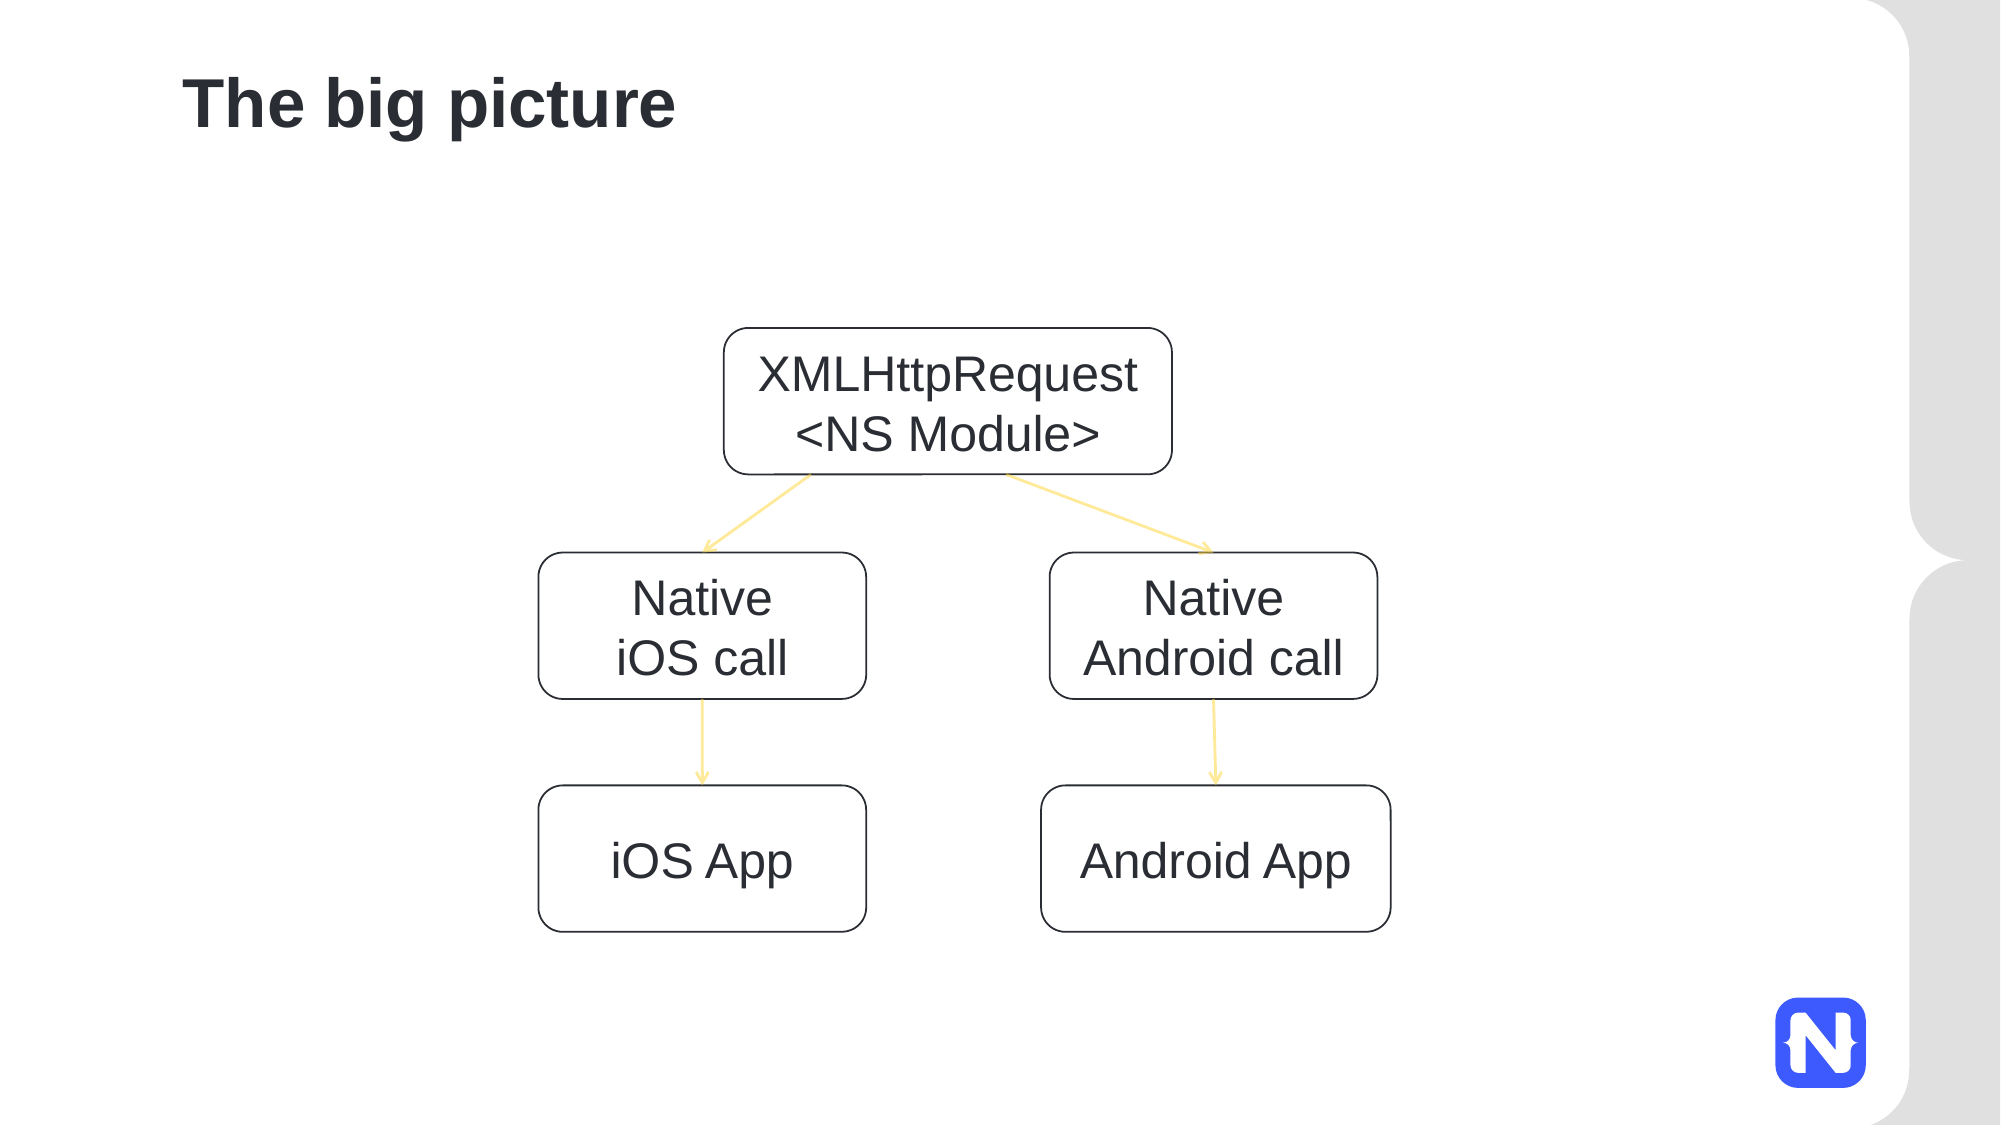

# The big picture
XMLHttpRequest
<NS Module>
Native
iOS call
Native Android call
iOS App
Android App